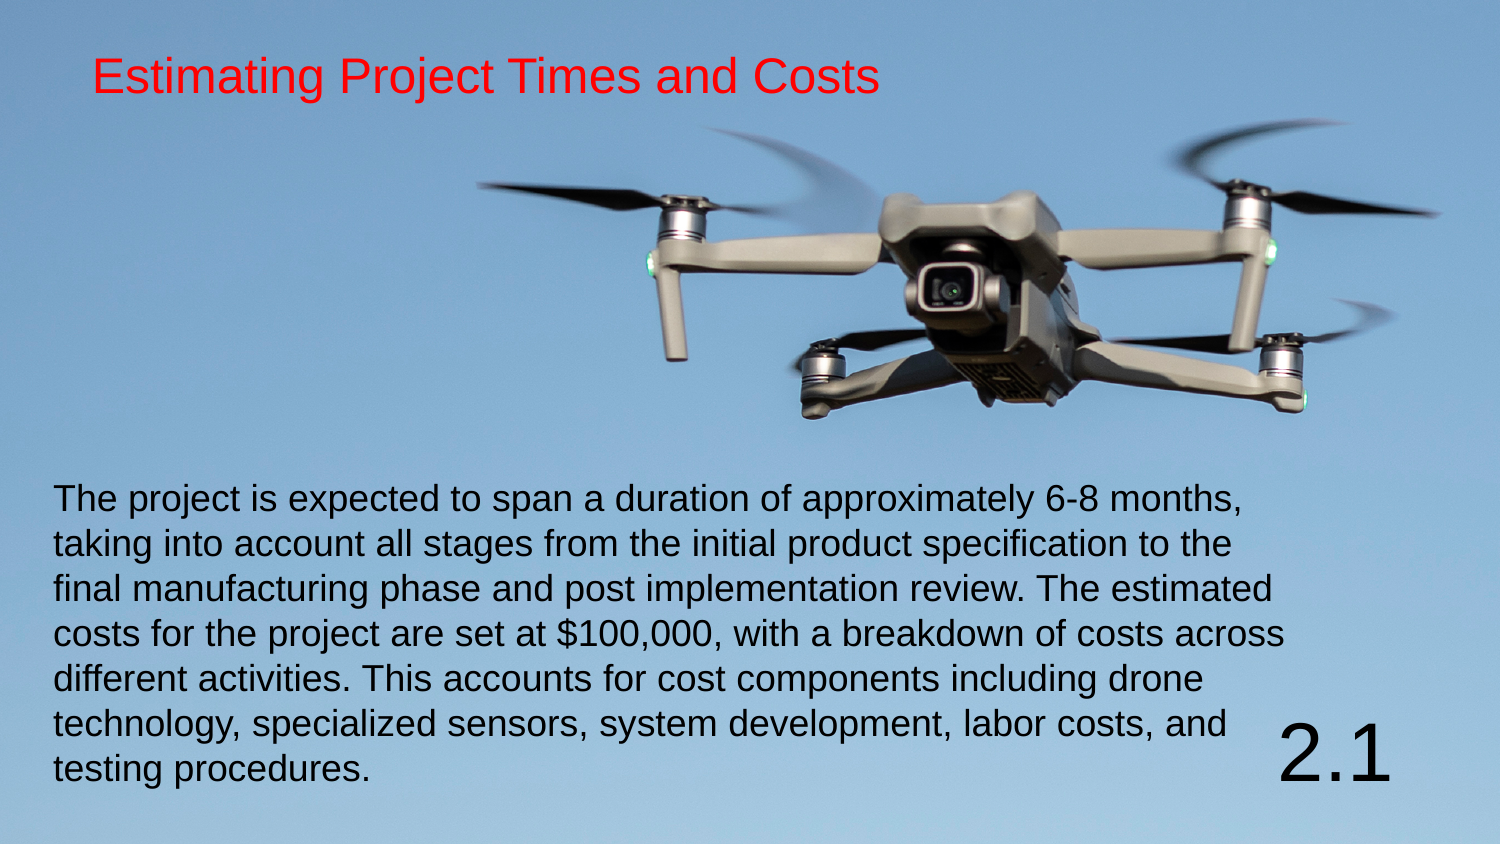

Estimating Project Times and Costs
The project is expected to span a duration of approximately 6-8 months, taking into account all stages from the initial product specification to the final manufacturing phase and post implementation review. The estimated costs for the project are set at $100,000, with a breakdown of costs across different activities. This accounts for cost components including drone technology, specialized sensors, system development, labor costs, and testing procedures.
2.1